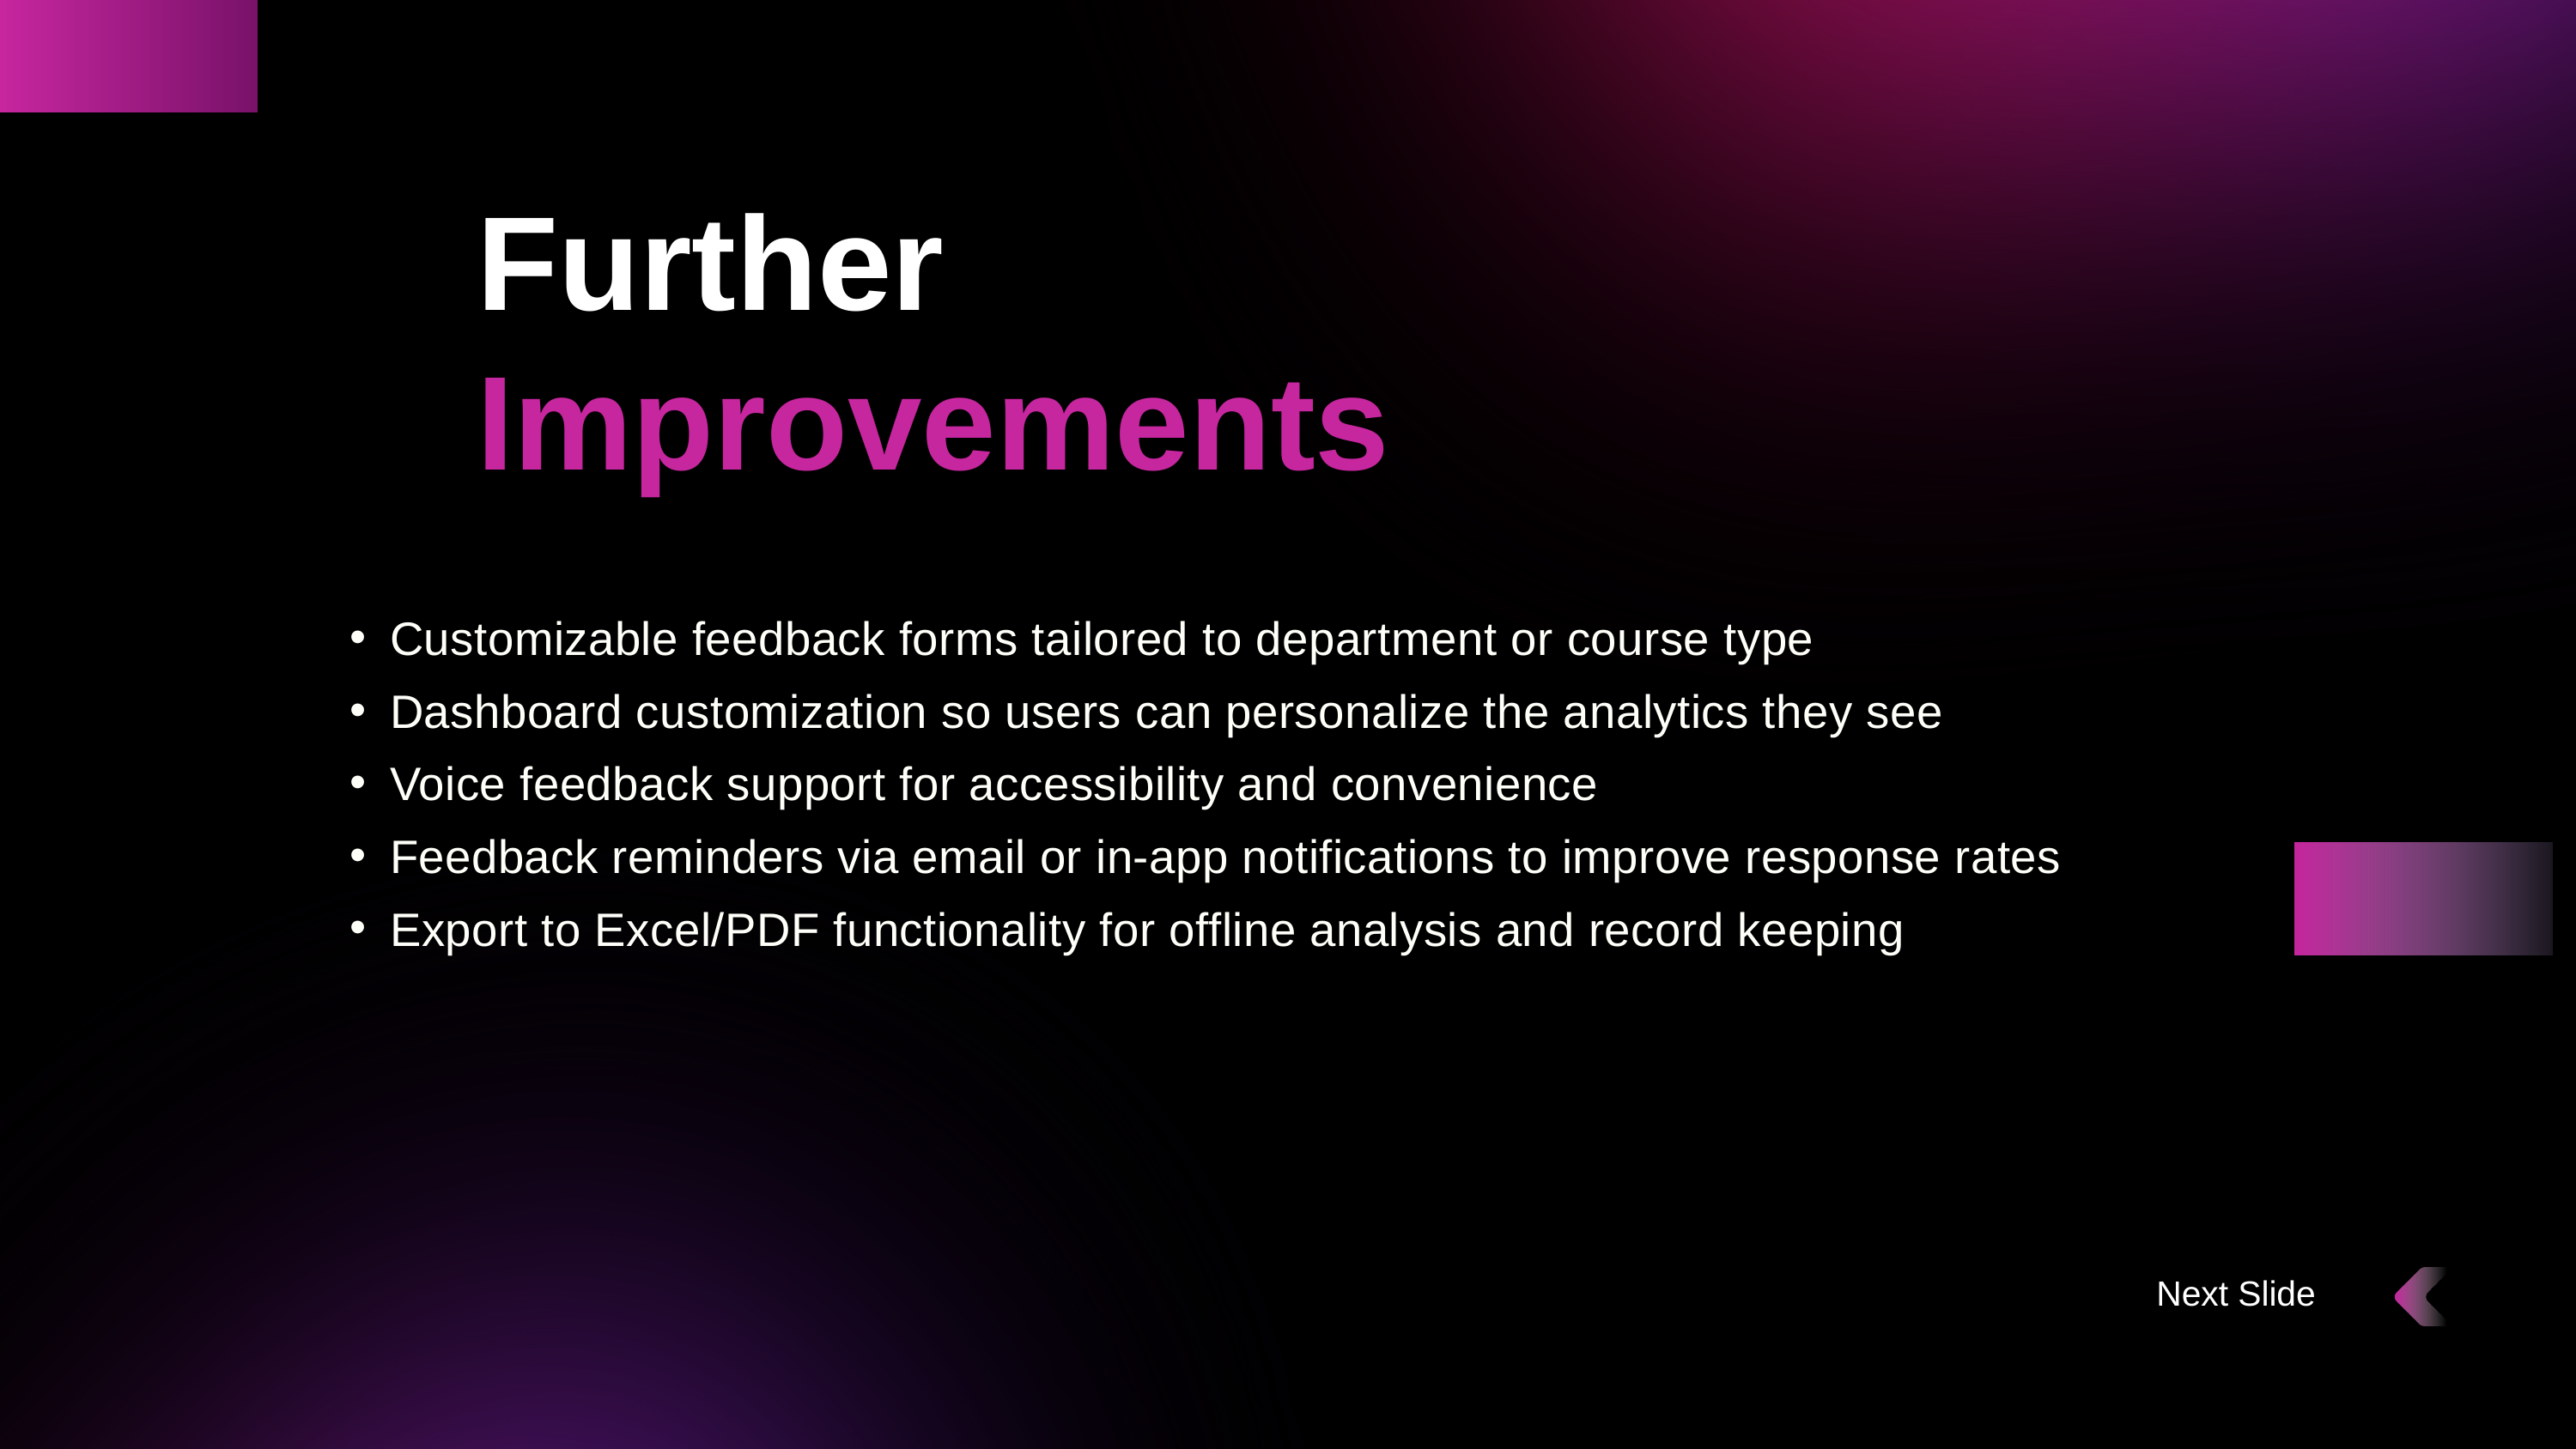

Further
Improvements
Customizable feedback forms tailored to department or course type
Dashboard customization so users can personalize the analytics they see
Voice feedback support for accessibility and convenience
Feedback reminders via email or in-app notifications to improve response rates
Export to Excel/PDF functionality for offline analysis and record keeping

Next Slide